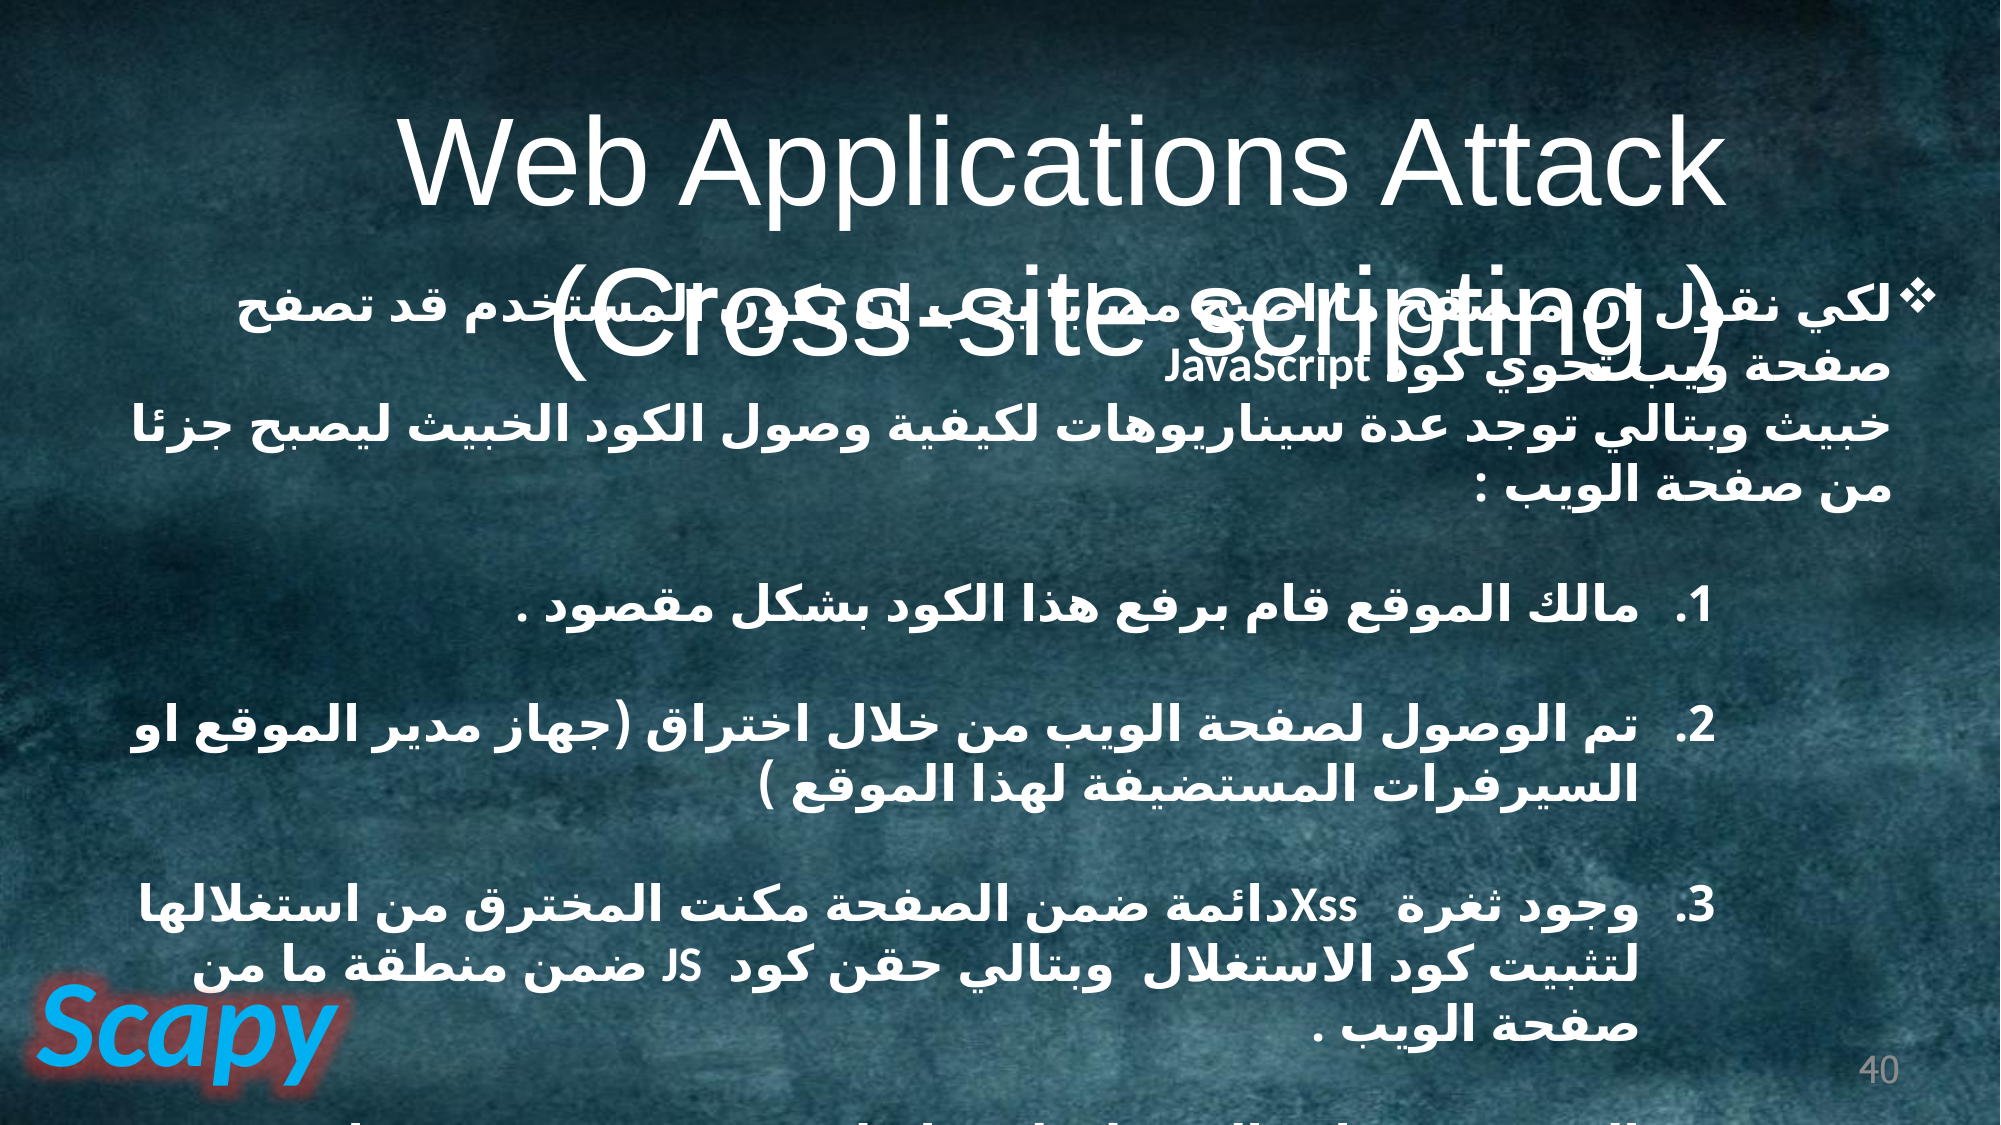

Web Applications Attack (Cross-site scripting )

لكي نقول ان متصفح ما اصبح مصابا يجب ان يكون المستخدم قد تصفح صفحة ويب تحوي كود JavaScript
خبيث وبتالي توجد عدة سيناريوهات لكيفية وصول الكود الخبيث ليصبح جزئا من صفحة الويب :

مالك الموقع قام برفع هذا الكود بشكل مقصود .

تم الوصول لصفحة الويب من خلال اختراق (جهاز مدير الموقع او السيرفرات المستضيفة لهذا الموقع )
وجود ثغرة   Xssدائمة ضمن الصفحة مكنت المخترق من استغلالها لتثبيت كود الاستغلال  وبتالي حقن كود  JS ضمن منطقة ما من صفحة الويب .

المستخدم قام بالضغط على رابط يحوي ثغرة  Xssغير دائمة ( Document Object Model
.([DOM]-based Xss
Scapy
40